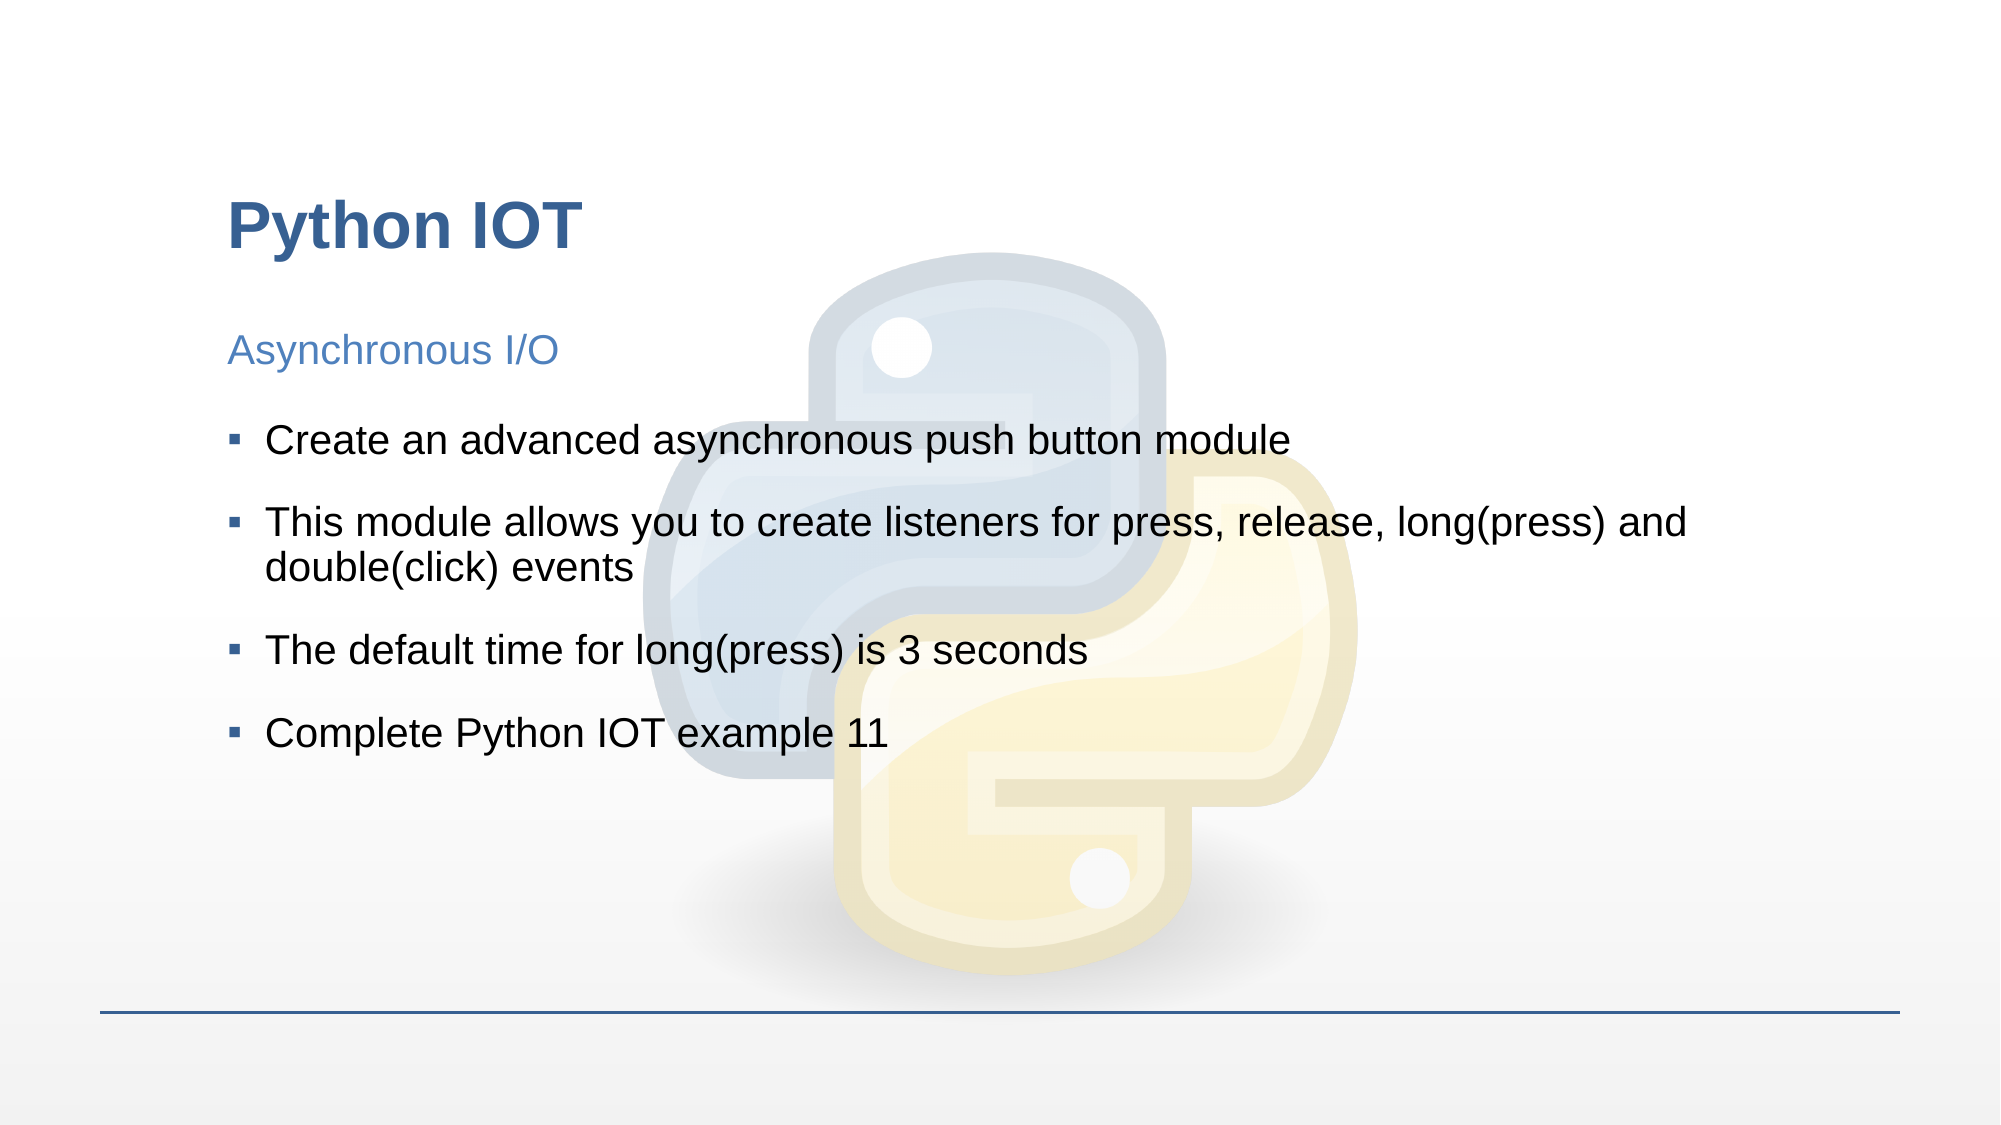

# Python IOT
Asynchronous I/O
Create an advanced asynchronous push button module
This module allows you to create listeners for press, release, long(press) and double(click) events
The default time for long(press) is 3 seconds
Complete Python IOT example 11